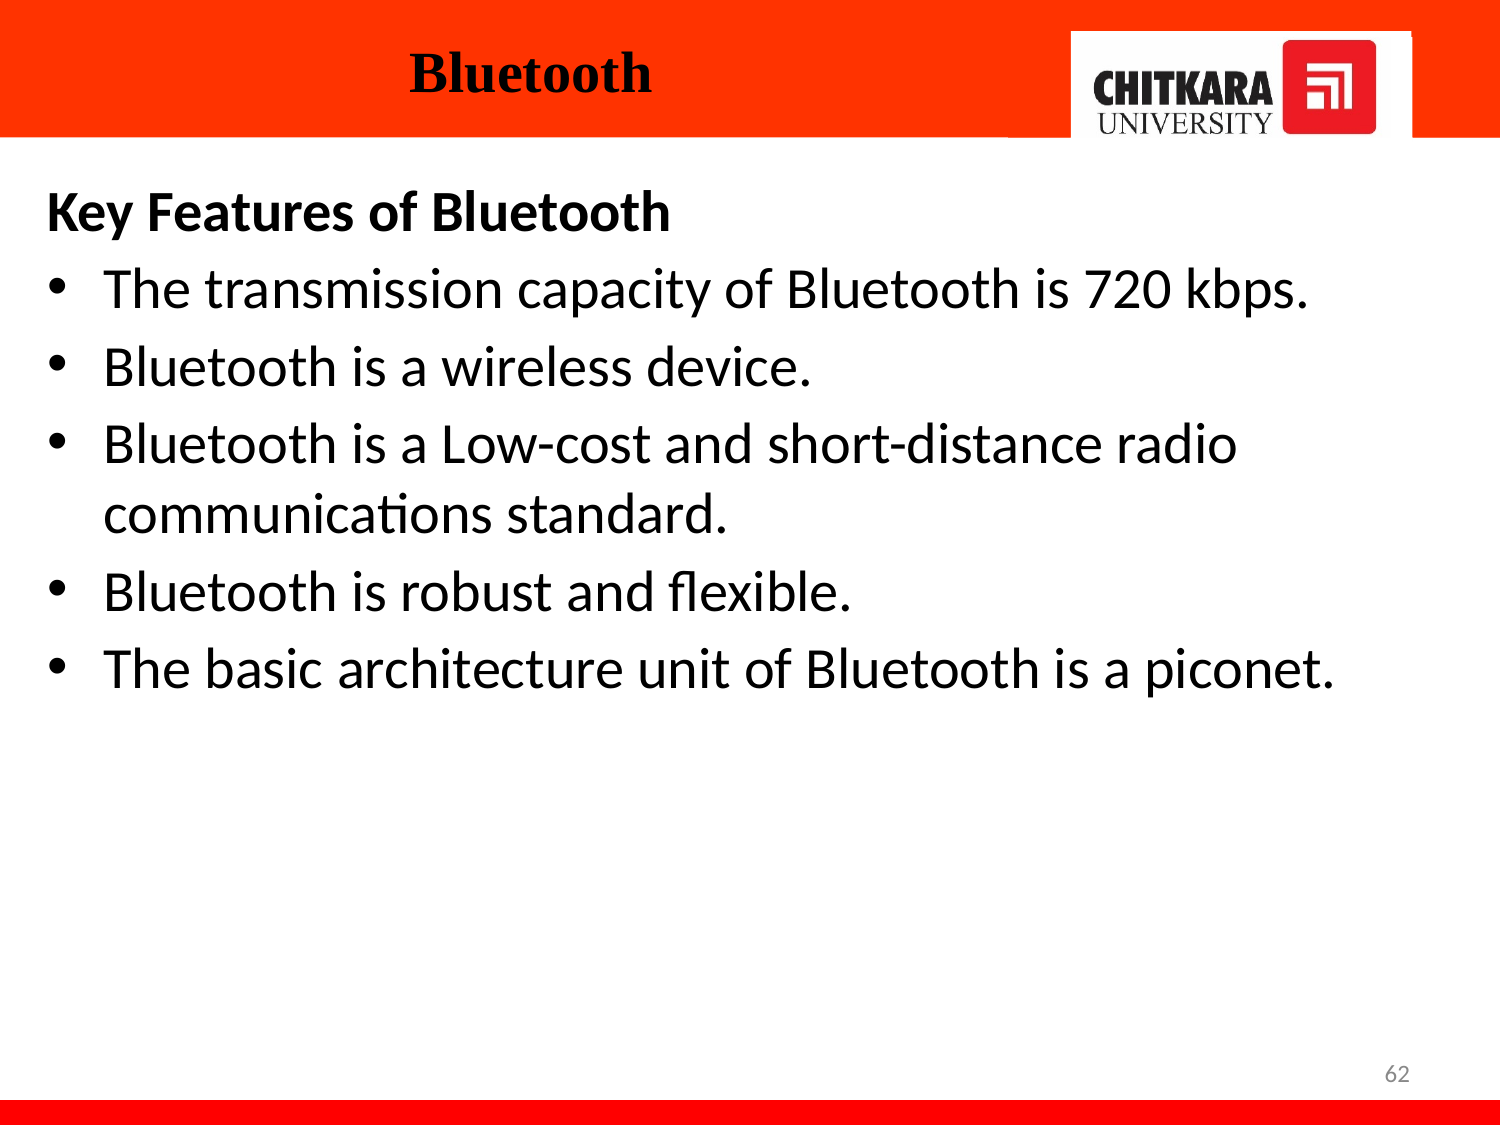

# Bluetooth
Key Features of Bluetooth
The transmission capacity of Bluetooth is 720 kbps.
Bluetooth is a wireless device.
Bluetooth is a Low-cost and short-distance radio communications standard.
Bluetooth is robust and flexible.
The basic architecture unit of Bluetooth is a piconet.

62